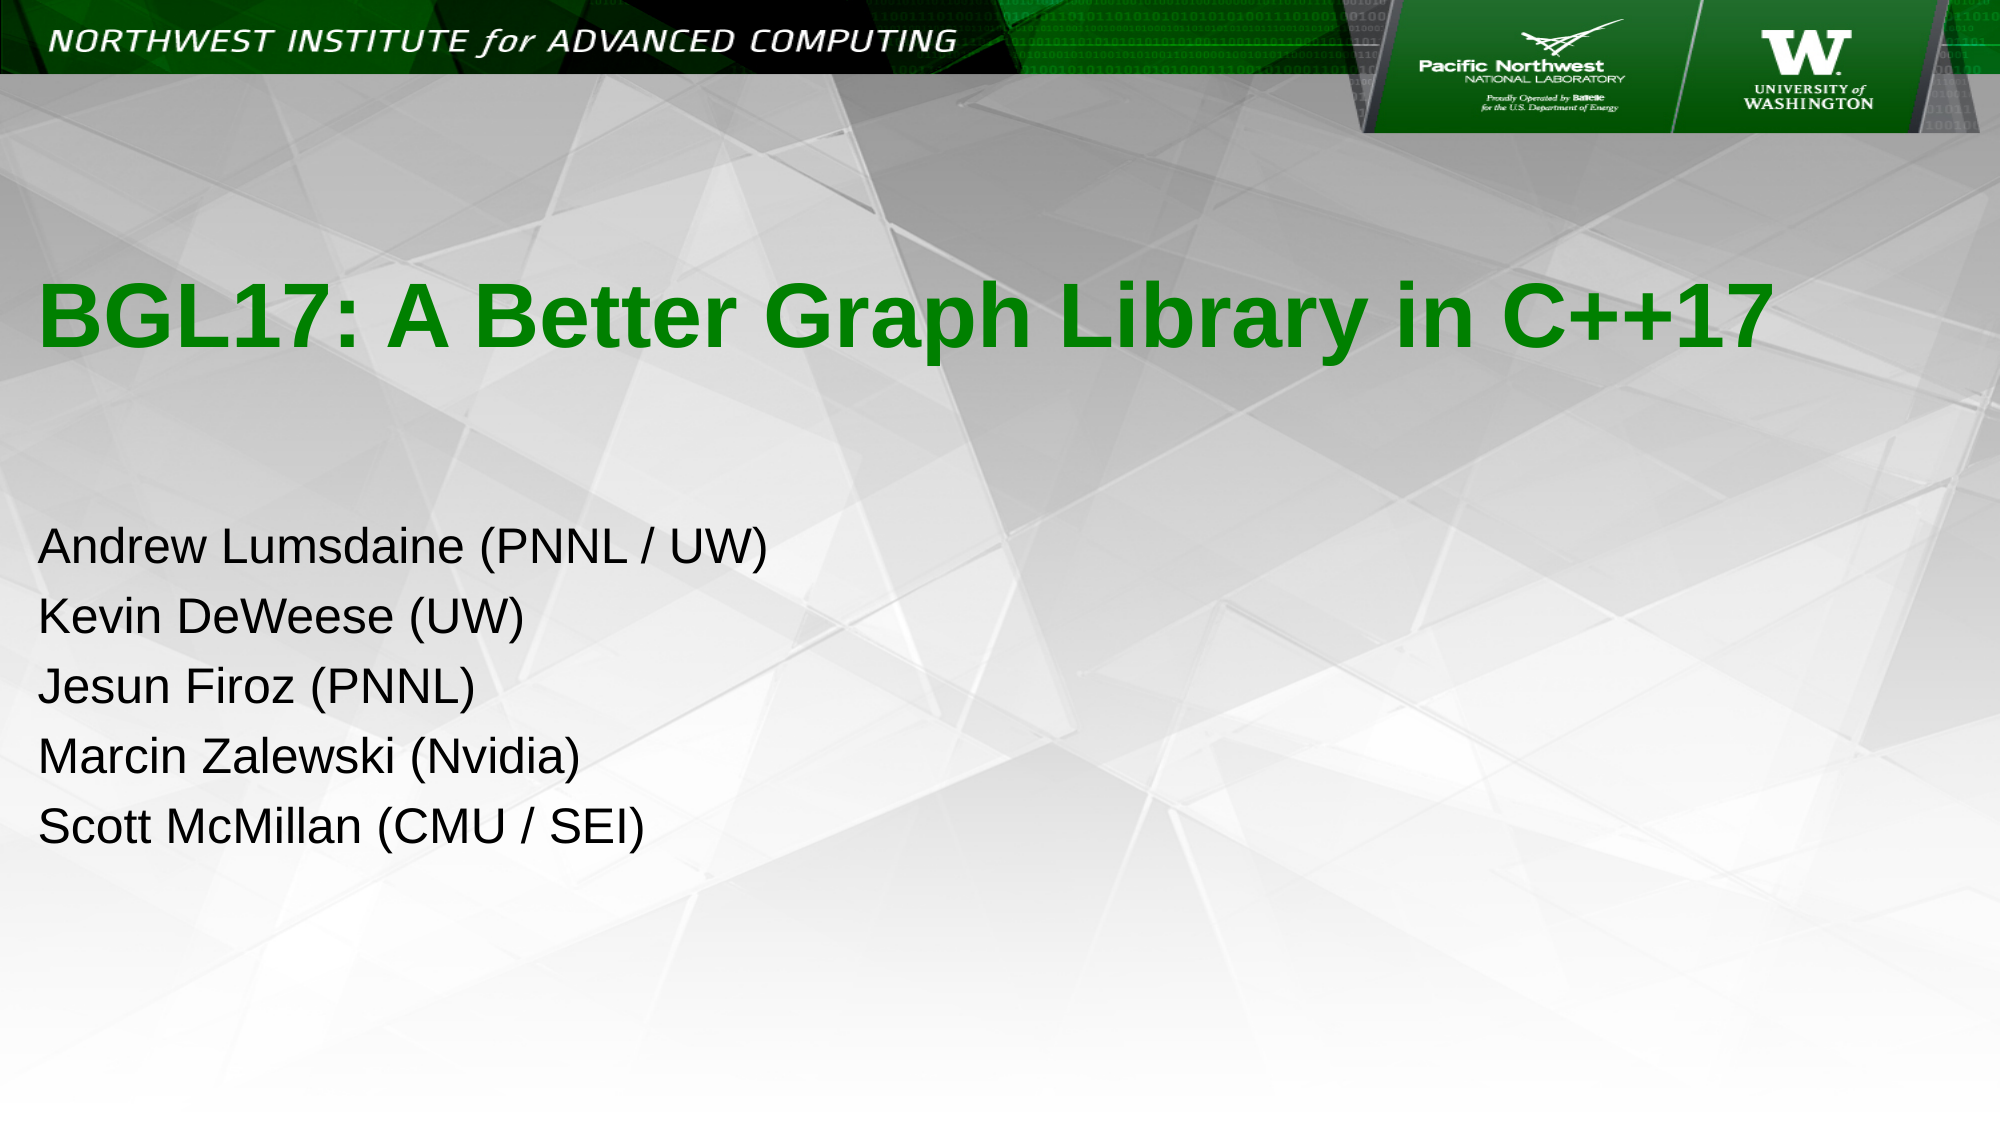

# BGL17: A Better Graph Library in C++17
Andrew Lumsdaine (PNNL / UW)
Kevin DeWeese (UW)
Jesun Firoz (PNNL)
Marcin Zalewski (Nvidia)
Scott McMillan (CMU / SEI)